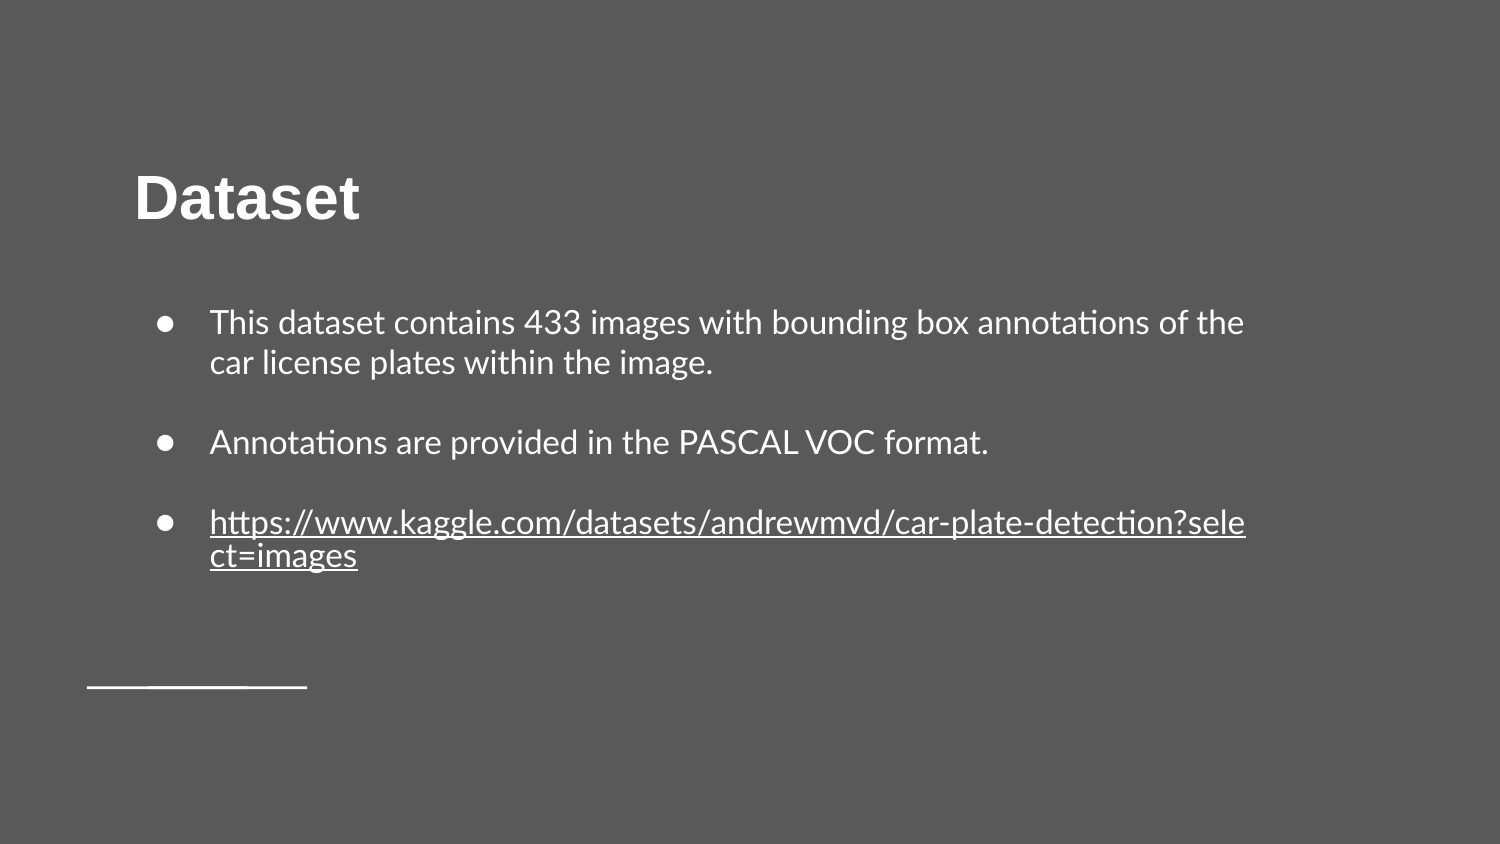

# Dataset
This dataset contains 433 images with bounding box annotations of the car license plates within the image.

Annotations are provided in the PASCAL VOC format.

https://www.kaggle.com/datasets/andrewmvd/car-plate-detection?select=images